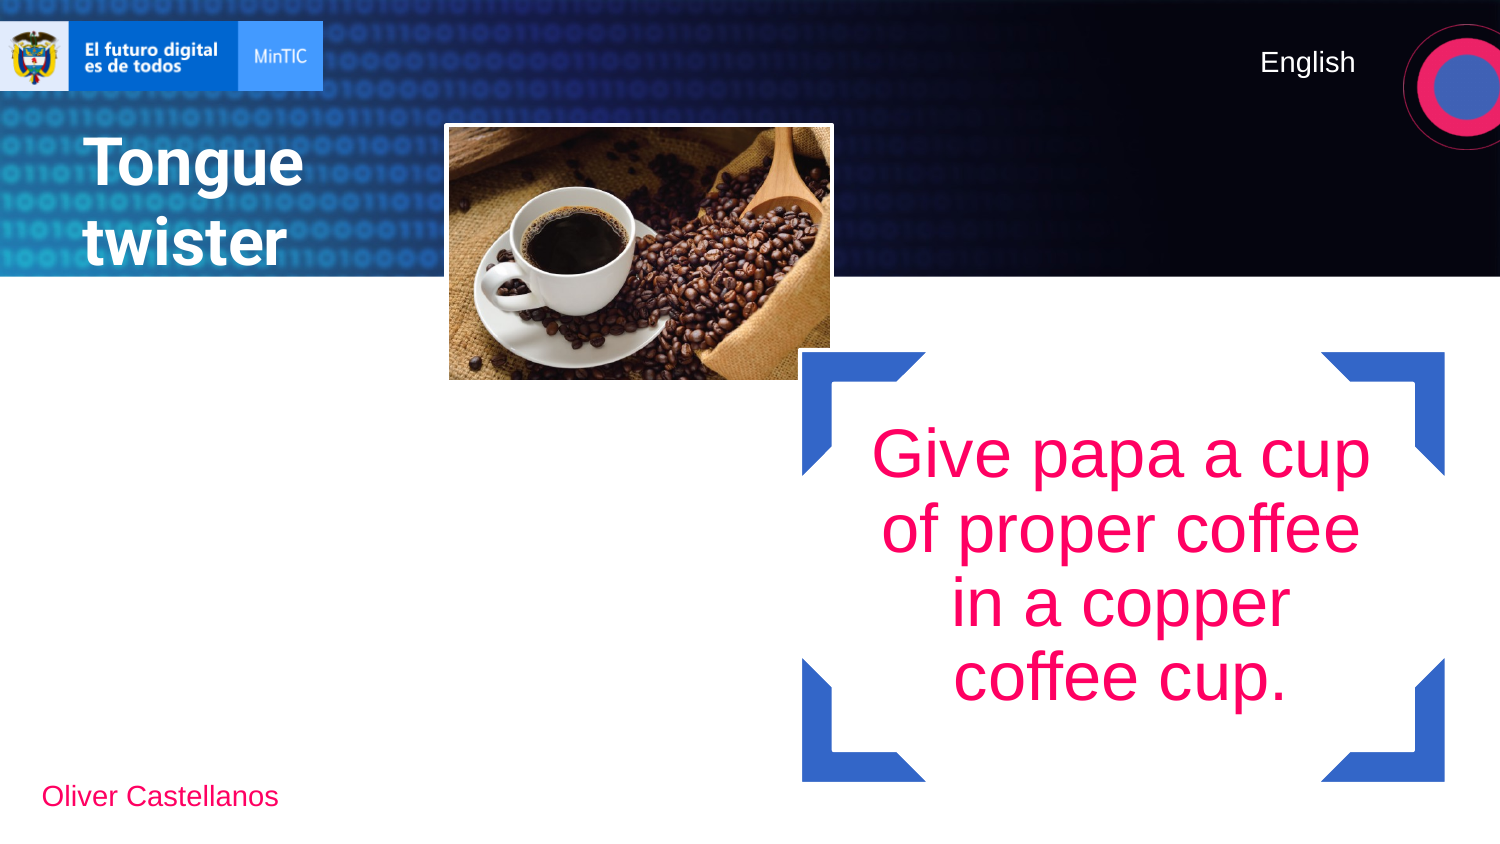

Give papa a cup of proper coffee in a copper coffee cup.
# Tongue twister